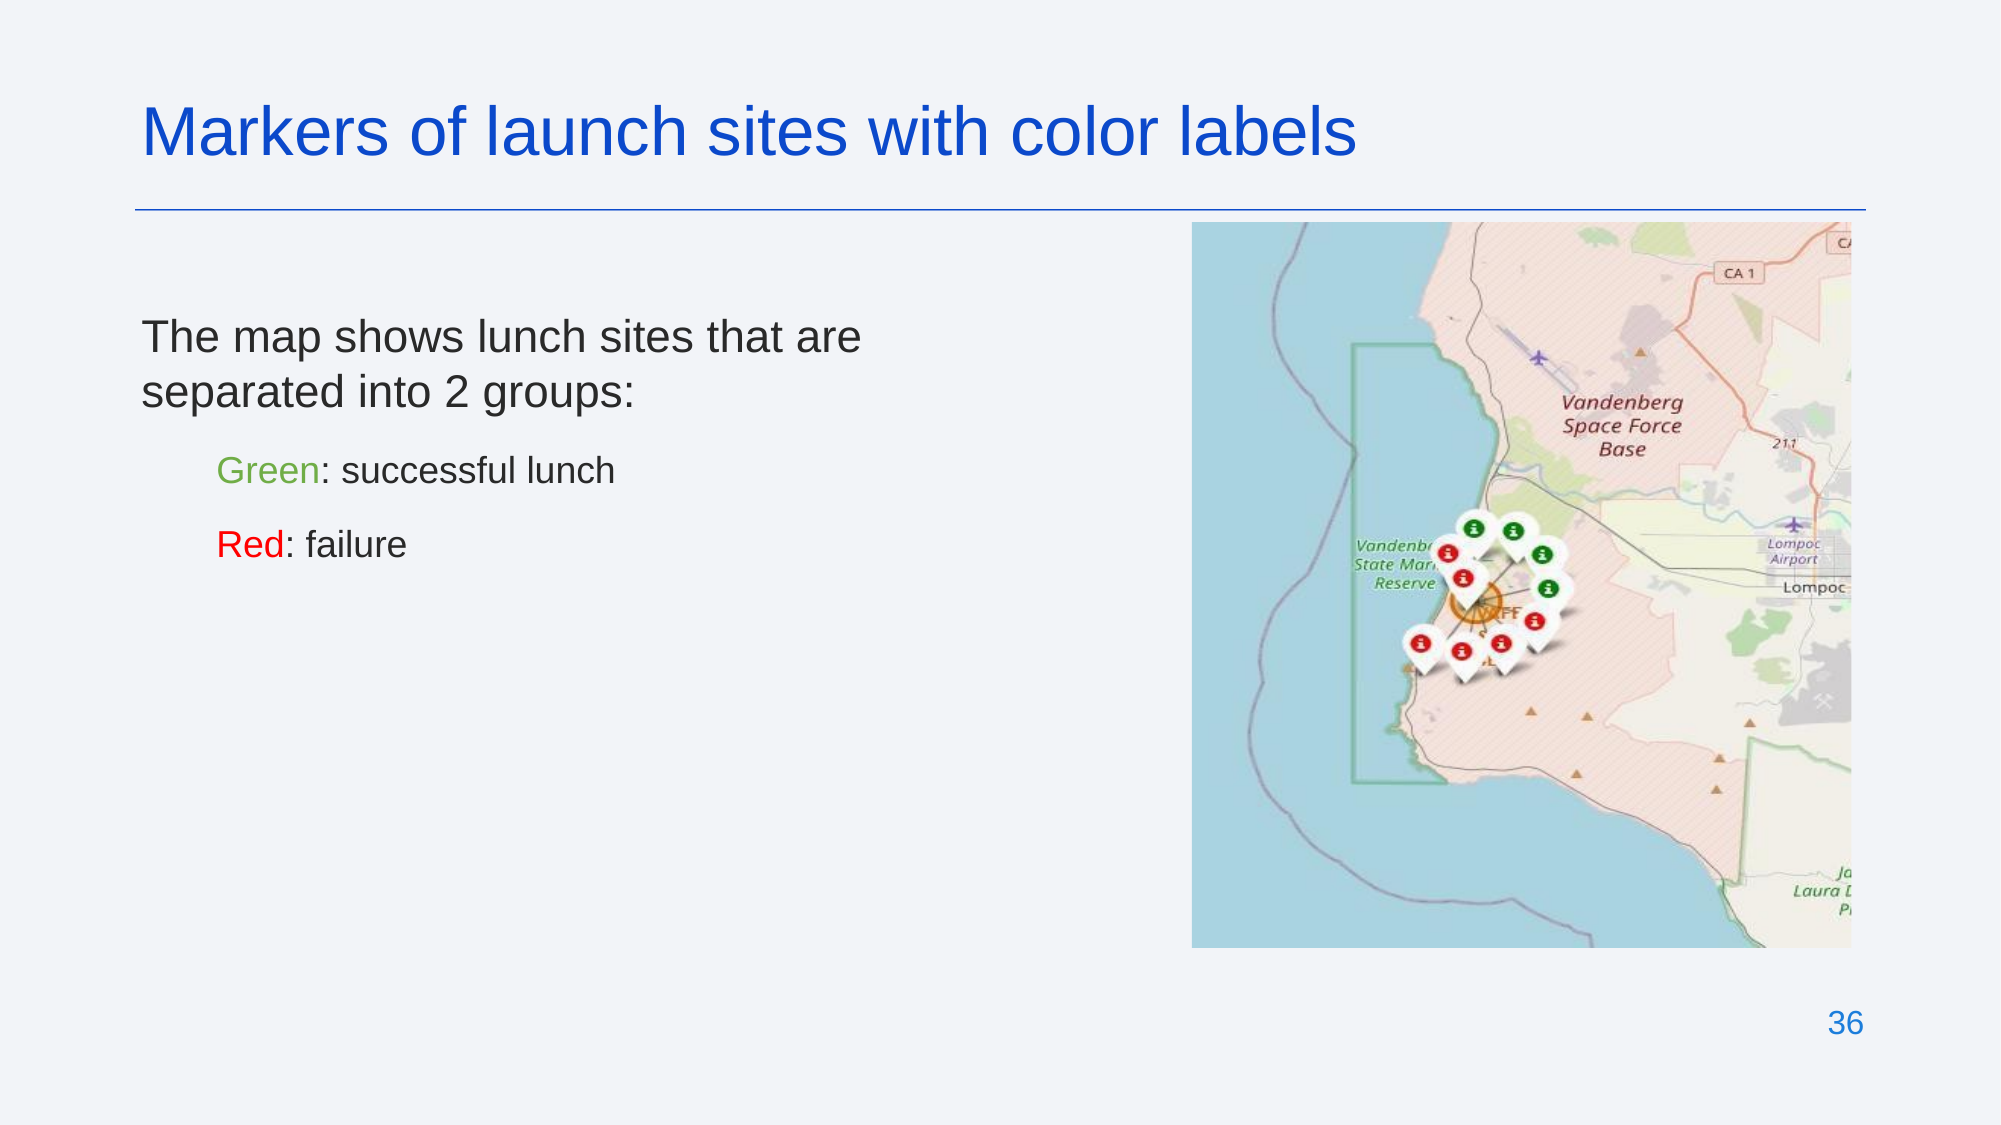

Markers of launch sites with color labels

The map shows lunch sites that are separated into 2 groups:
Green: successful lunch
Red: failure

36